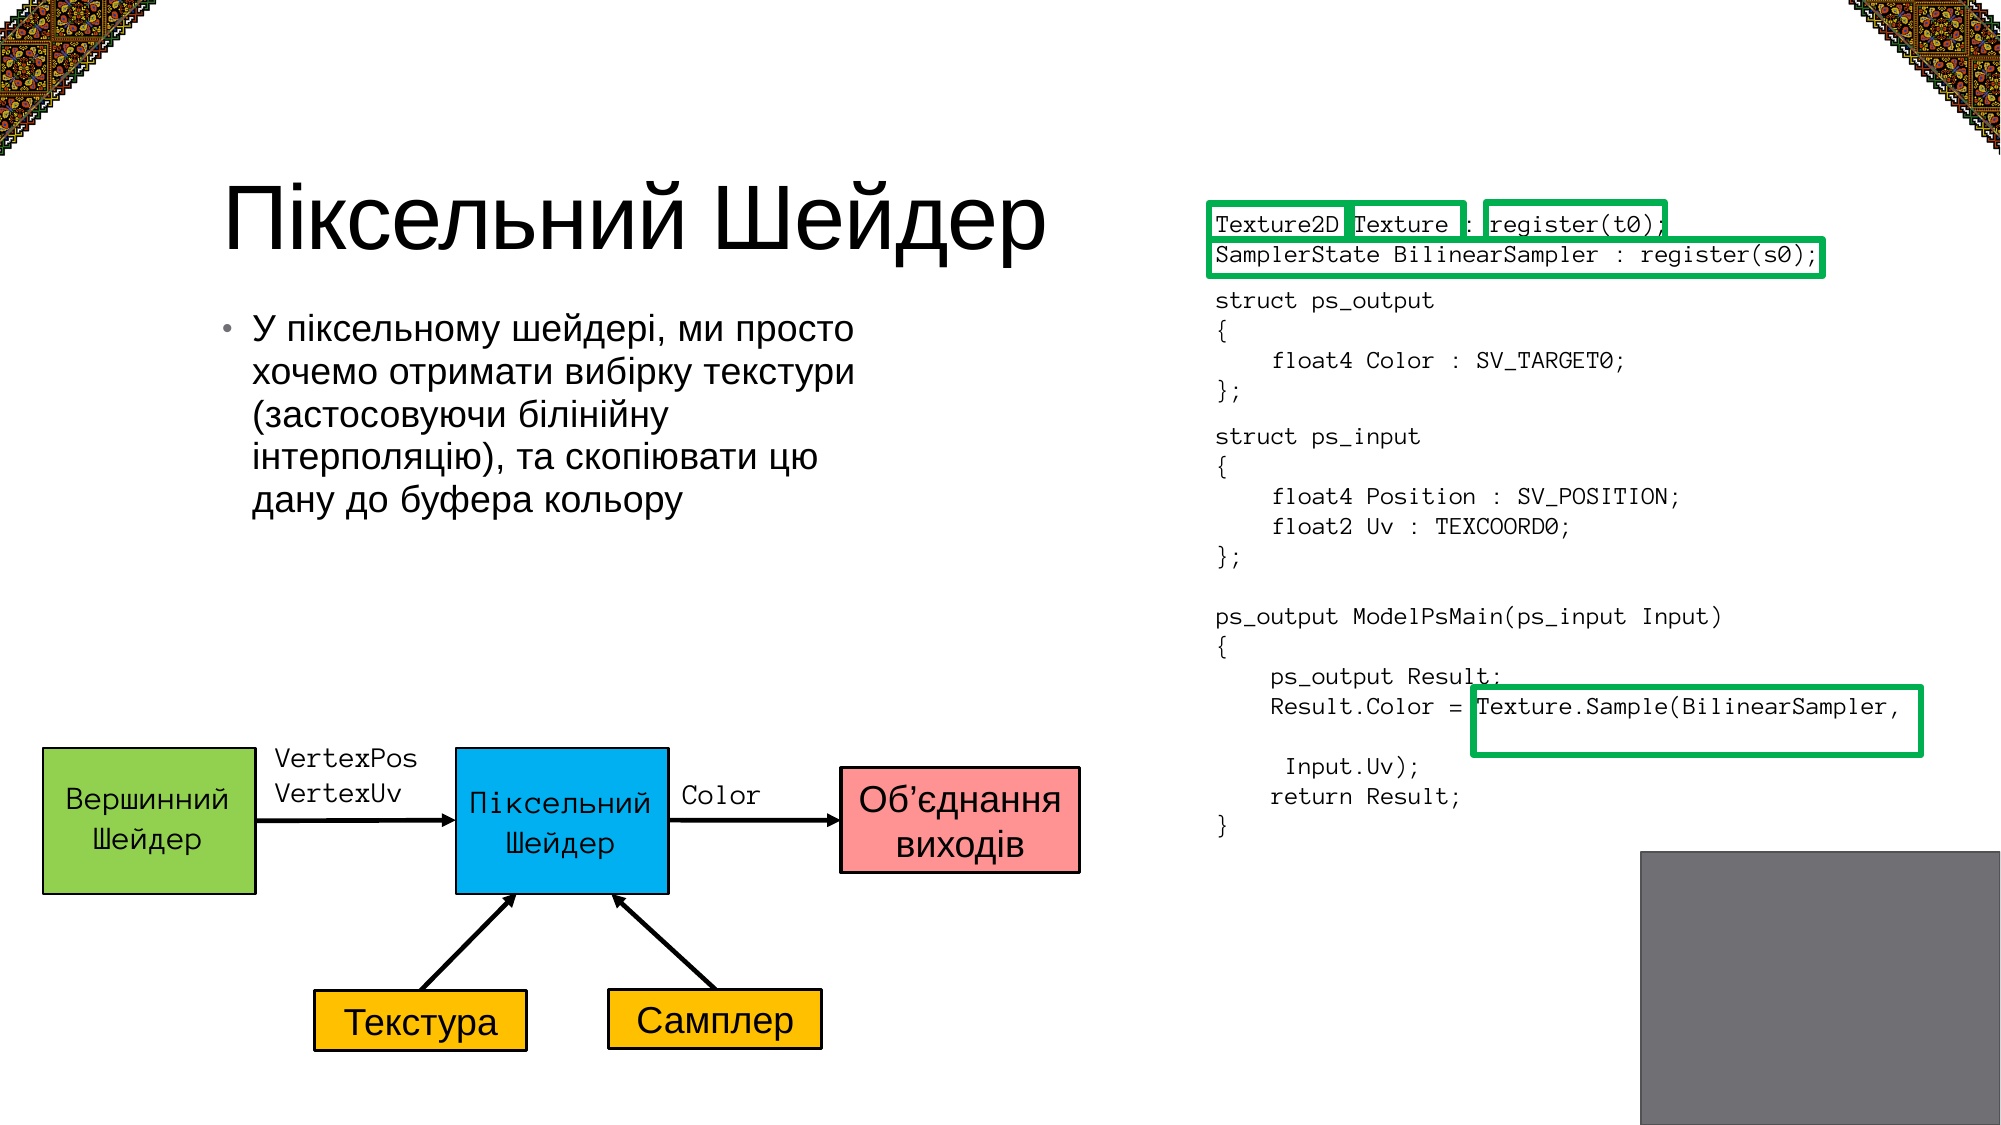

# Піксельний Шейдер
Texture2D Texture : register(t0);
SamplerState BilinearSampler : register(s0);

struct ps_output
{
    float4 Color : SV_TARGET0;
};
У піксельному шейдері, ми просто хочемо отримати вибірку текстури (застосовуючи білінійну інтерполяцію), та скопіювати цю дану до буфера кольору
struct ps_input
{
    float4 Position : SV_POSITION;
    float2 Uv : TEXCOORD0;
};

ps_output ModelPsMain(ps_input Input)
{
    ps_output Result;
    Result.Color = Texture.Sample(BilinearSampler, 						       Input.Uv);
    return Result;
}

VertexPos
VertexUv

Color
Об’єднання виходів
Вершинний Шейдер
Піксельний Шейдер
Самплер
Текстура